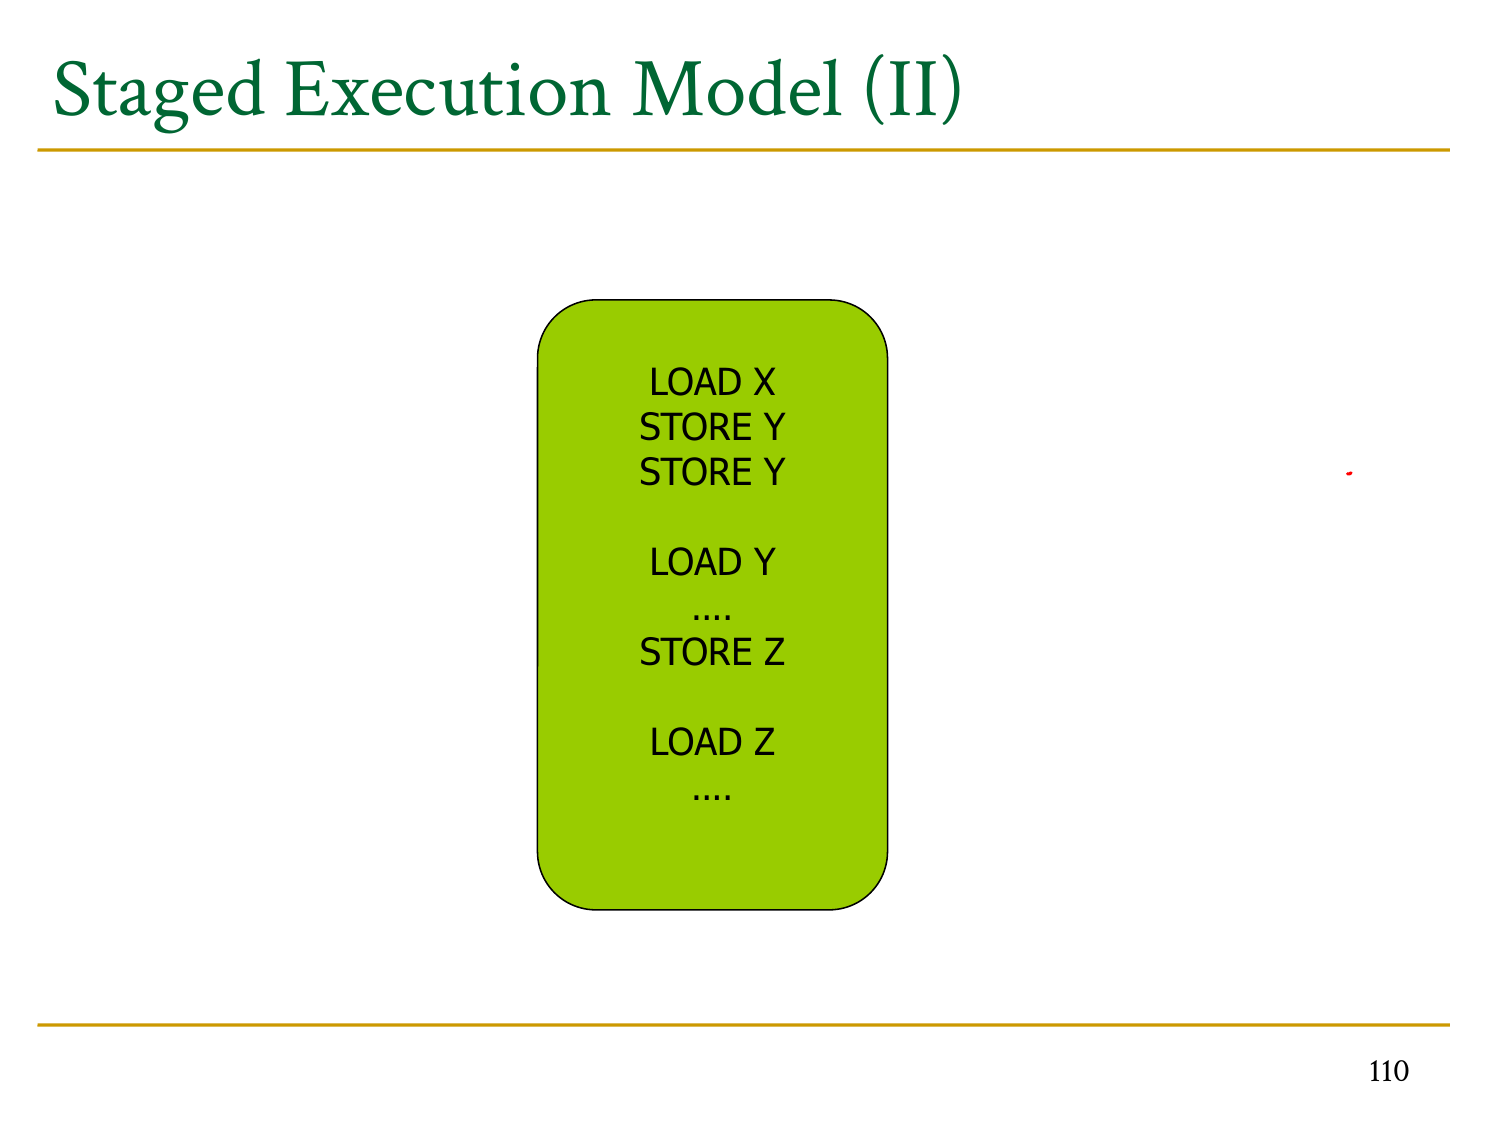

# Staged Execution Model (II)
LOAD X
STORE Y
STORE Y

LOAD Y
….
STORE Z

LOAD Z
….

110